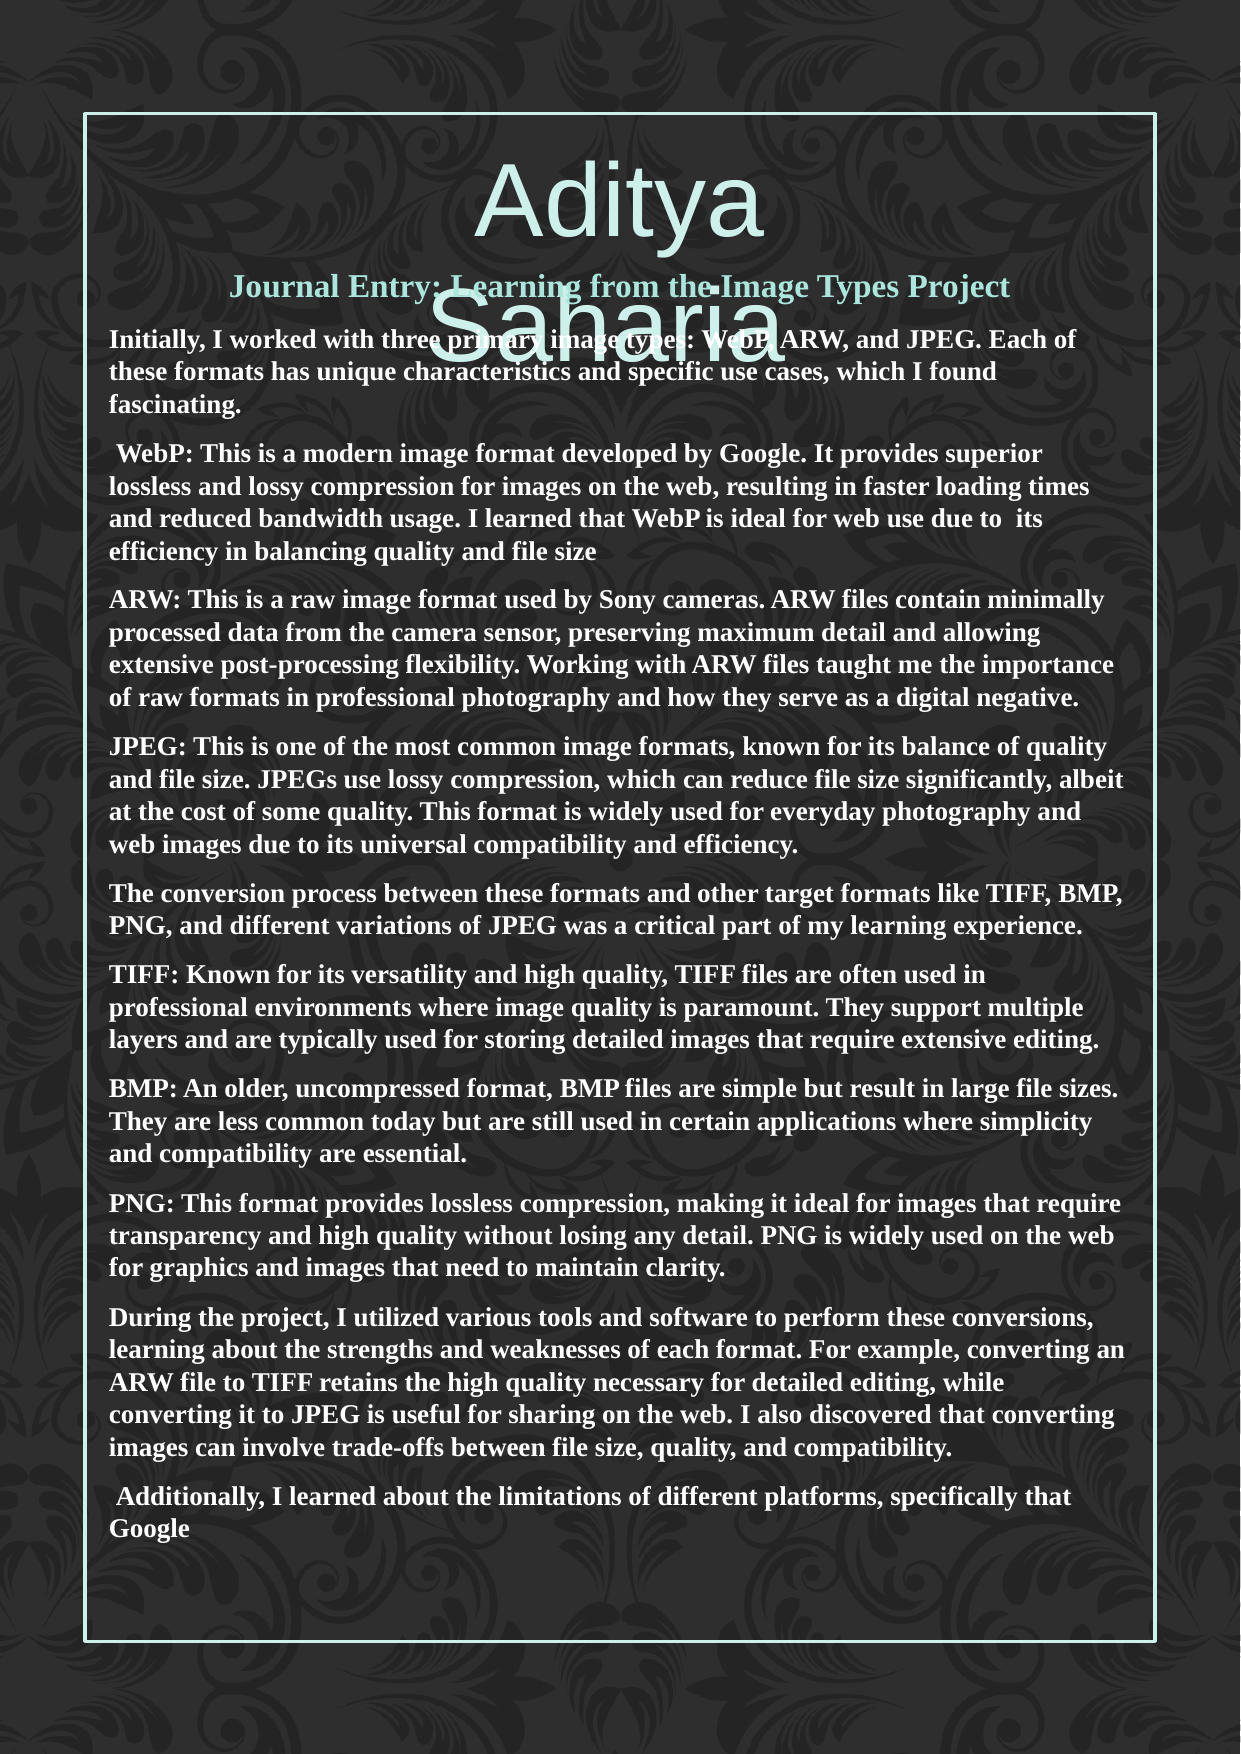

# Aditya Saharia
Journal Entry: Learning from the Image Types Project
Initially, I worked with three primary image types: WebP, ARW, and JPEG. Each of these formats has unique characteristics and specific use cases, which I found fascinating.
 WebP: This is a modern image format developed by Google. It provides superior lossless and lossy compression for images on the web, resulting in faster loading times and reduced bandwidth usage. I learned that WebP is ideal for web use due to  its efficiency in balancing quality and file size
ARW: This is a raw image format used by Sony cameras. ARW files contain minimally processed data from the camera sensor, preserving maximum detail and allowing extensive post-processing flexibility. Working with ARW files taught me the importance of raw formats in professional photography and how they serve as a digital negative.
JPEG: This is one of the most common image formats, known for its balance of quality and file size. JPEGs use lossy compression, which can reduce file size significantly, albeit at the cost of some quality. This format is widely used for everyday photography and web images due to its universal compatibility and efficiency.
The conversion process between these formats and other target formats like TIFF, BMP, PNG, and different variations of JPEG was a critical part of my learning experience.
TIFF: Known for its versatility and high quality, TIFF files are often used in professional environments where image quality is paramount. They support multiple layers and are typically used for storing detailed images that require extensive editing.
BMP: An older, uncompressed format, BMP files are simple but result in large file sizes. They are less common today but are still used in certain applications where simplicity and compatibility are essential.
PNG: This format provides lossless compression, making it ideal for images that require transparency and high quality without losing any detail. PNG is widely used on the web for graphics and images that need to maintain clarity.
During the project, I utilized various tools and software to perform these conversions, learning about the strengths and weaknesses of each format. For example, converting an ARW file to TIFF retains the high quality necessary for detailed editing, while converting it to JPEG is useful for sharing on the web. I also discovered that converting images can involve trade-offs between file size, quality, and compatibility.
 Additionally, I learned about the limitations of different platforms, specifically that Google